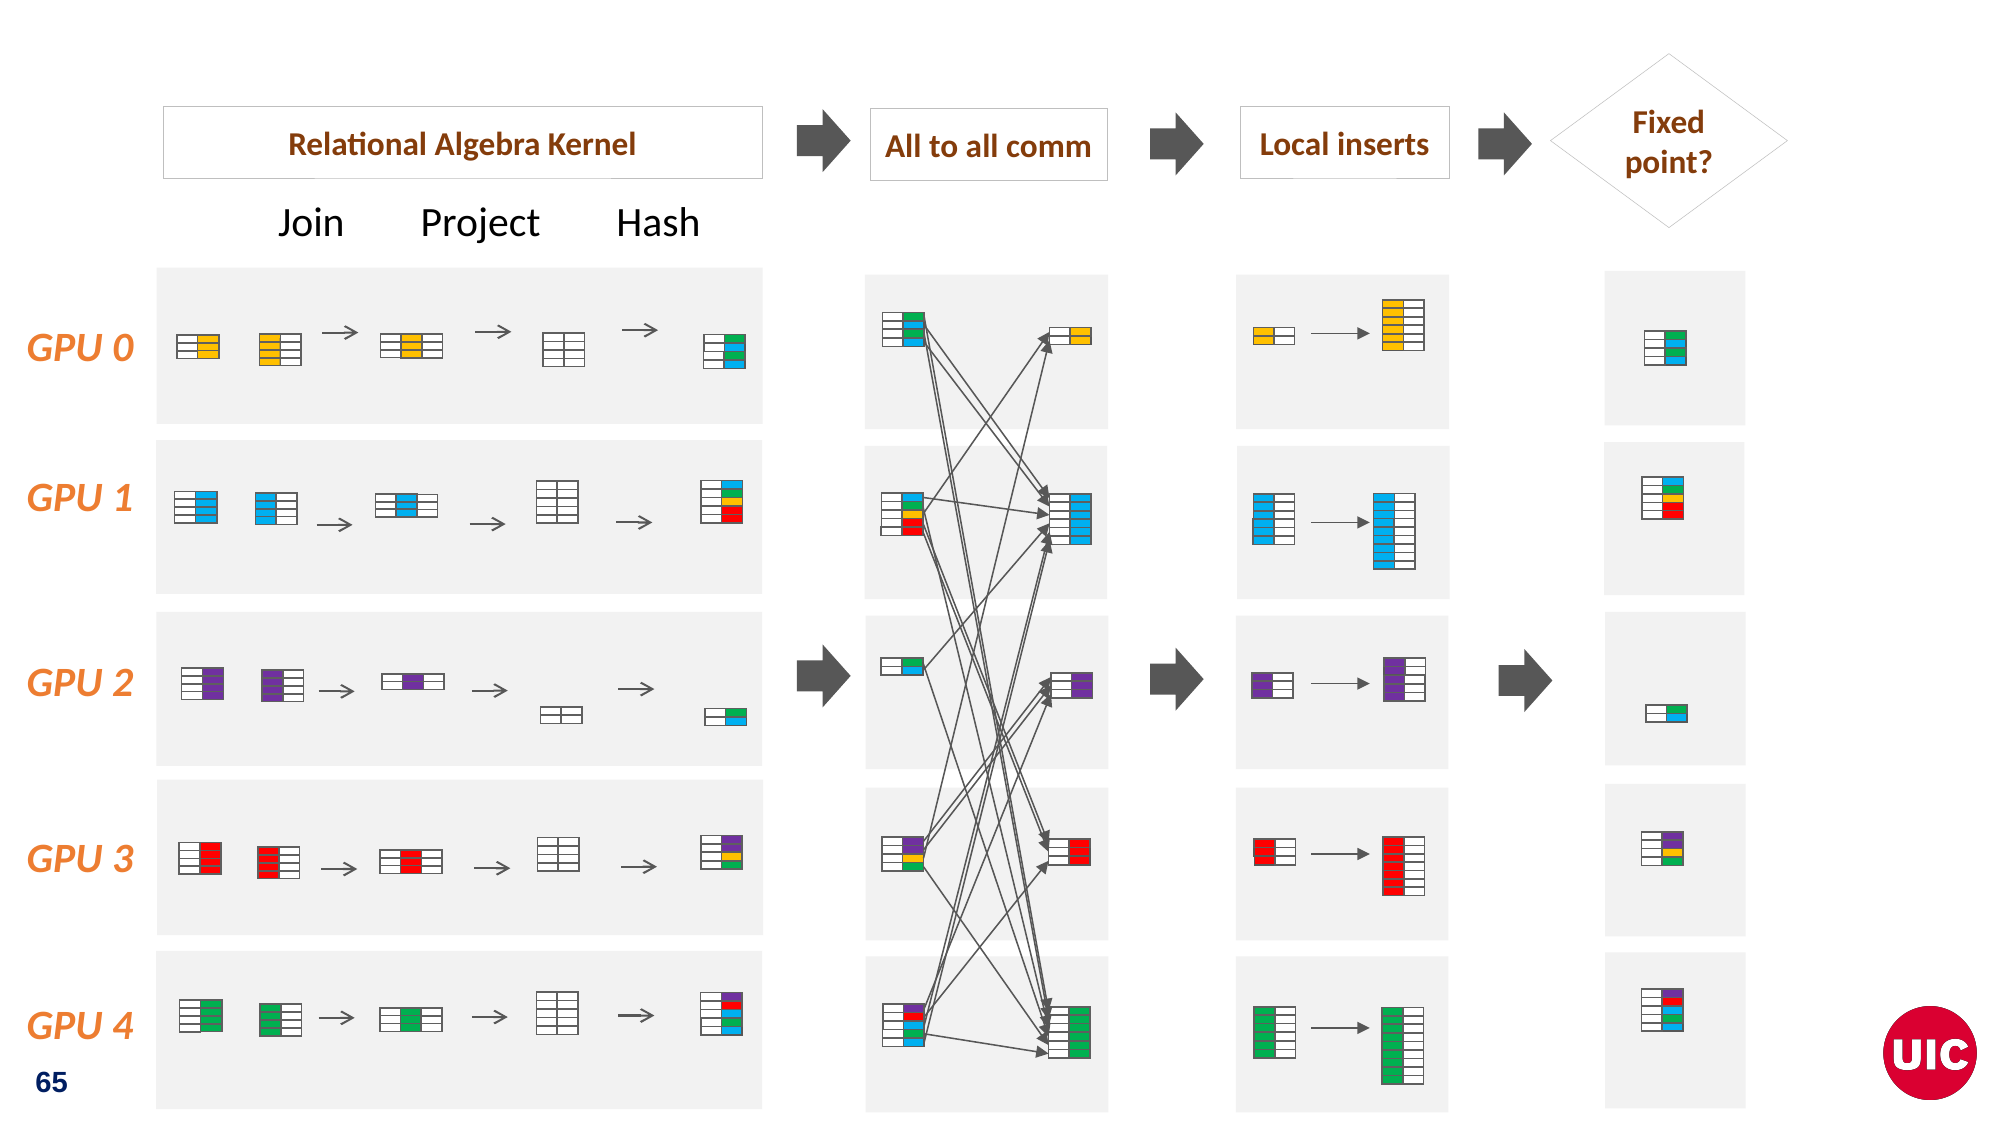

Fixed point?
Relational Algebra Kernel
Local inserts

All to all comm

   Join        Project        Hash

GPU 0

GPU 1

GPU 2

GPU 3

GPU 4